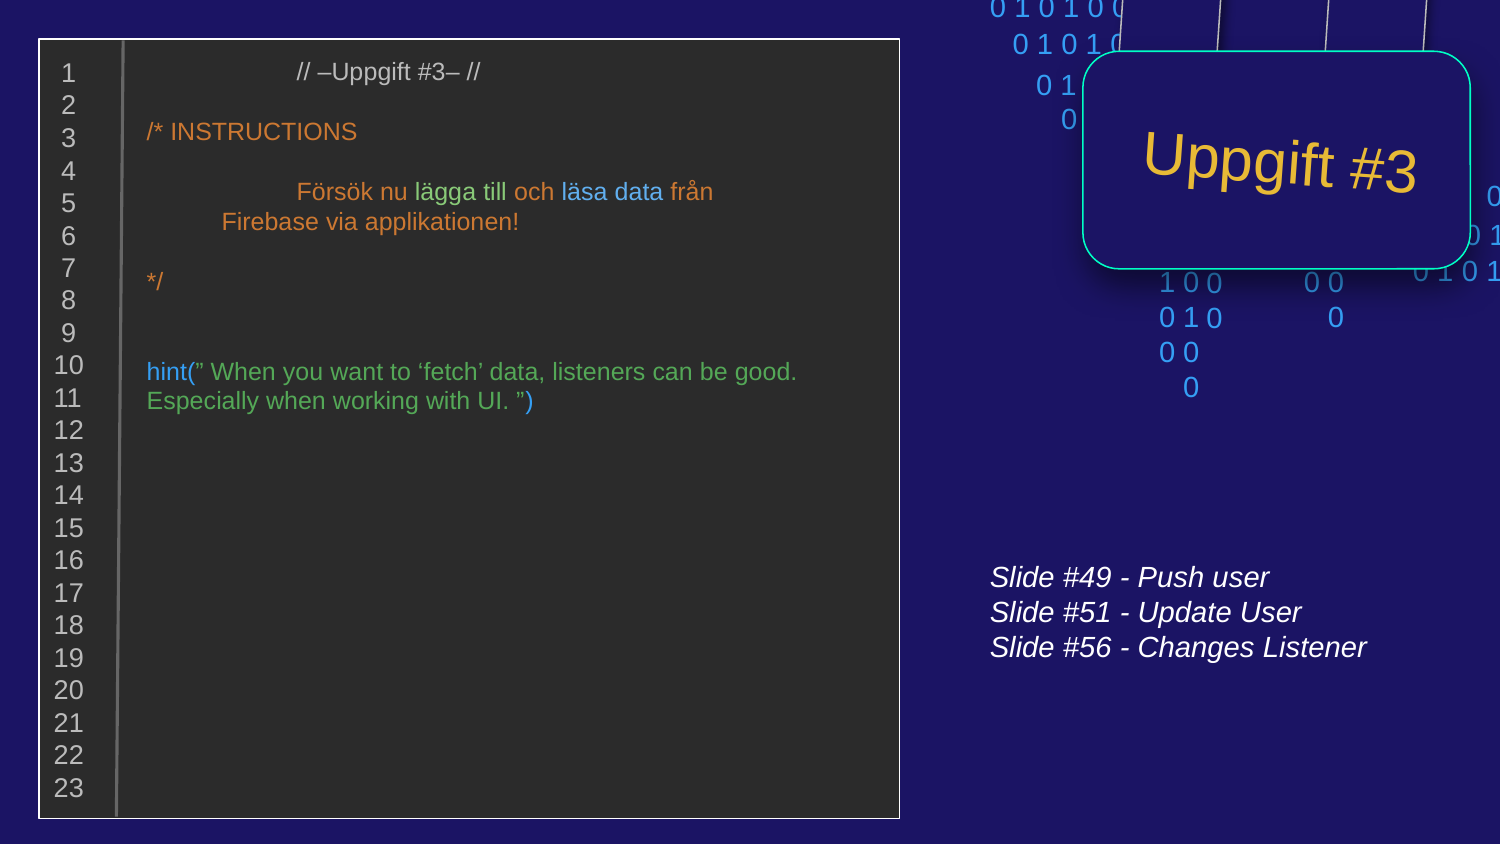

0 1 0 1 0 0 1 0
0 1 0 1 0 0 1 0
0 1 0 1 0 0 1 0
0 1 0 1 0 0 1 0

 1
 2
 3
 4
 5
 6
 7
 8
 9
10
11
12
13
14
15
16
17
18
19
20
21
22
23
// –Uppgift #3– //

/* INSTRUCTIONS

	Försök nu lägga till och läsa data från
Firebase via applikationen!

*/

hint(” When you want to ‘fetch’ data, listeners can be good. Especially when working with UI. ”)

Uppgift #3
0
1
0
0
0
1
0
0
0
1
0
0
0 1 0 1 0 0  0
0 1 0 1 0 1  0
0 1 0 1 0 0 1 0
0
1
0
0
0
1
0
0
0
1
0
0
Slide #49 - Push user
Slide #51 - Update User
Slide #56 - Changes Listener